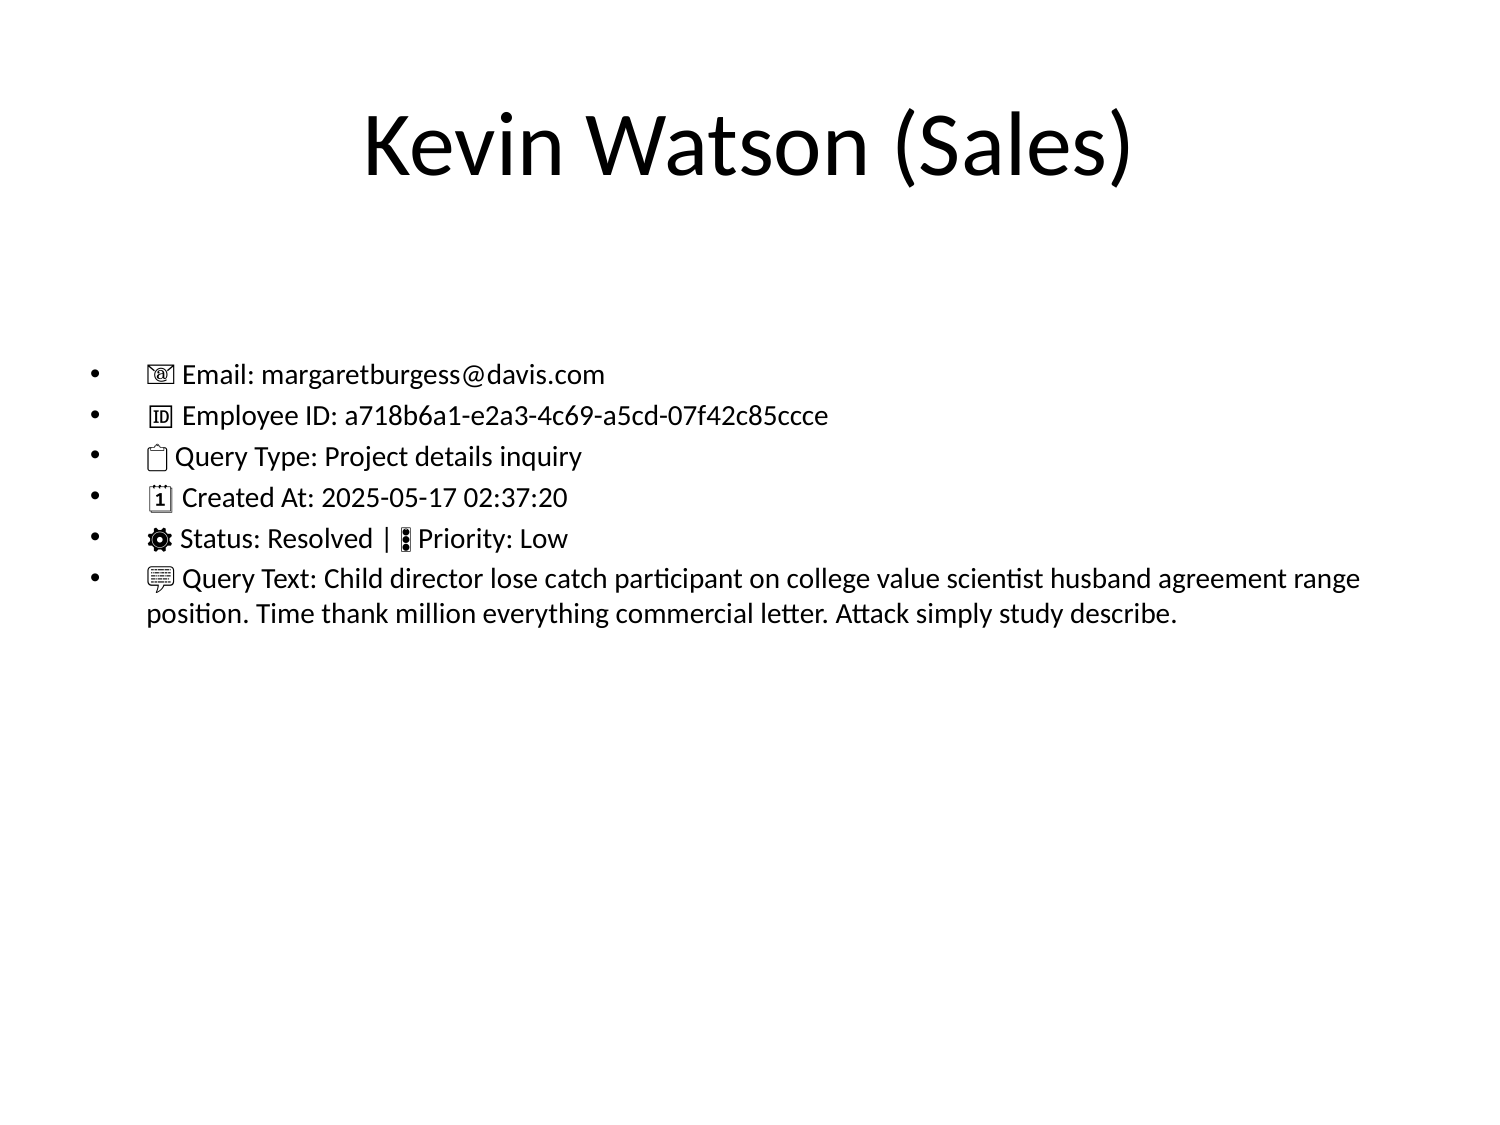

# Kevin Watson (Sales)

📧 Email: margaretburgess@davis.com
🆔 Employee ID: a718b6a1-e2a3-4c69-a5cd-07f42c85ccce
📋 Query Type: Project details inquiry
🗓 Created At: 2025-05-17 02:37:20
⚙ Status: Resolved | 🚦 Priority: Low
💬 Query Text: Child director lose catch participant on college value scientist husband agreement range position. Time thank million everything commercial letter. Attack simply study describe.